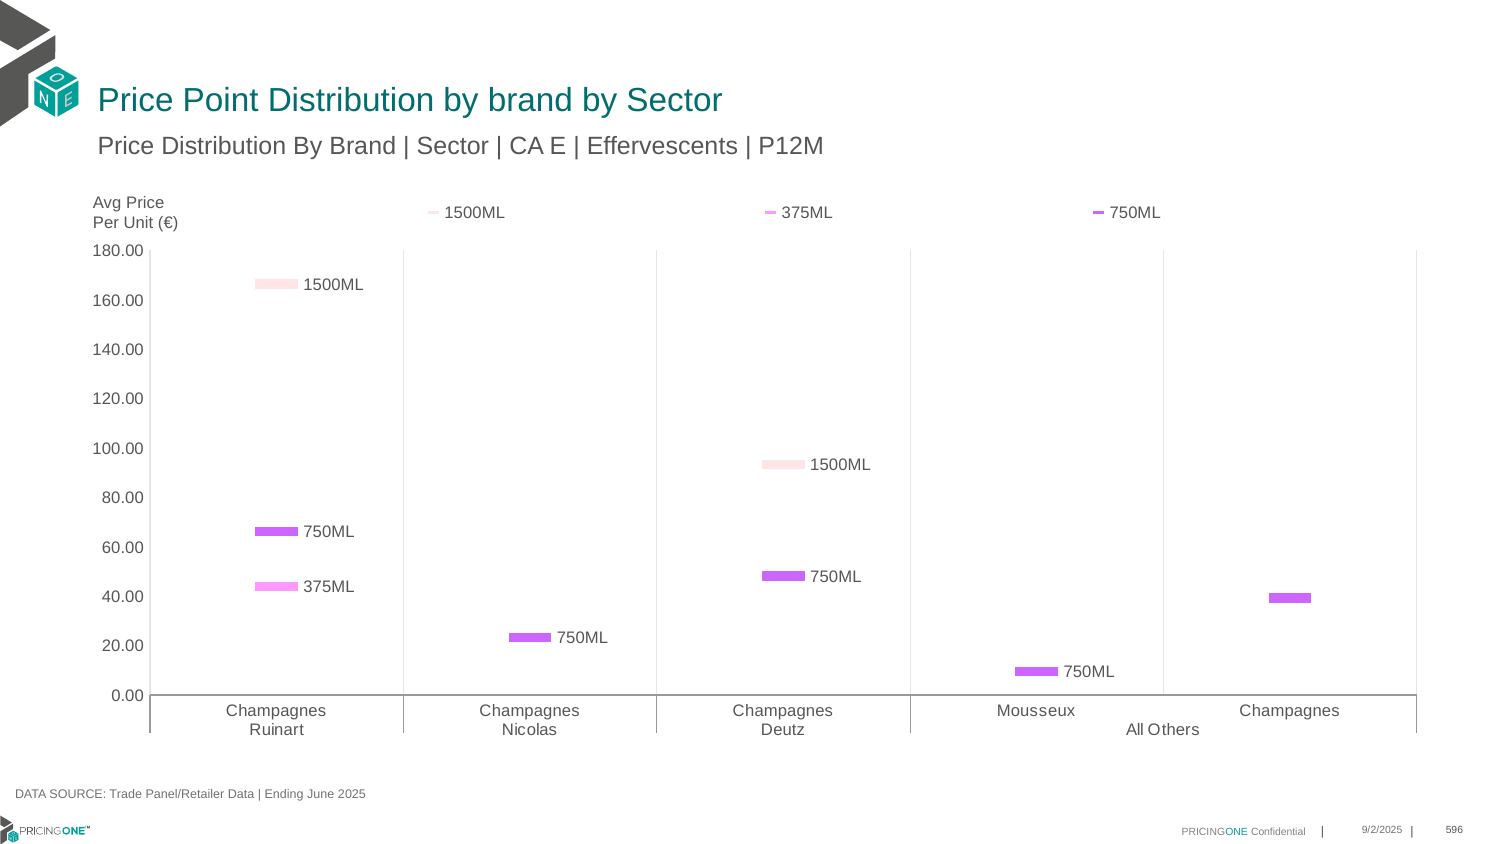

# Price Point Distribution by brand by Sector
Price Distribution By Brand | Sector | CA E | Effervescents | P12M

### Chart

| Category | 1500ML | 375ML | 750ML |
|---|---|---|---|
| Champagnes | 166.4174 | 43.8574 | 66.2685 |
| Champagnes | None | None | 23.2455 |
| Champagnes | 93.2512 | None | 48.192 |
| Mousseux | None | None | 9.6162 |
| Champagnes | None | None | 39.2847 |
Avg Price
Per Unit (€)
DATA SOURCE: Trade Panel/Retailer Data | Ending June 2025
9/2/2025
596